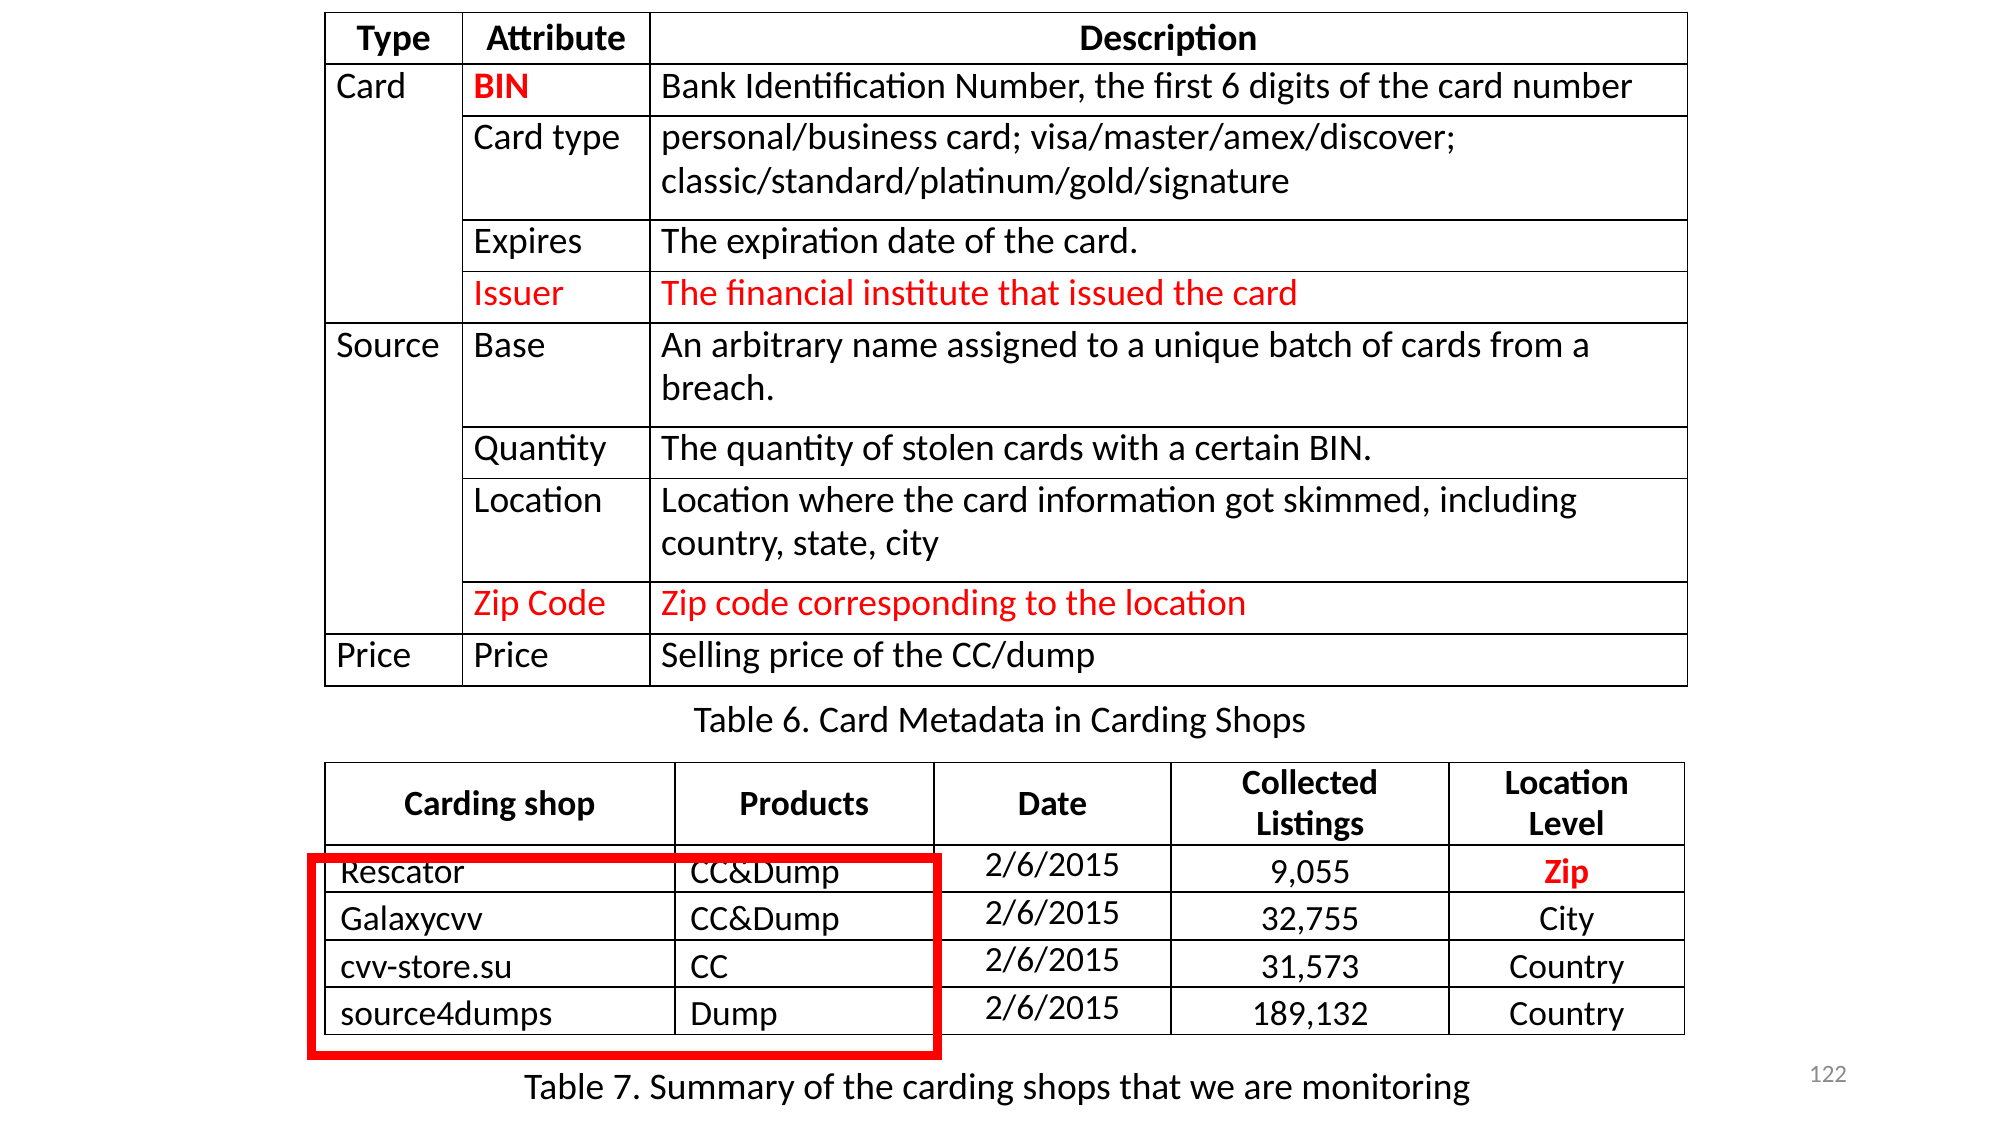

| Type | Attribute | Description |
| --- | --- | --- |
| Card | BIN | Bank Identification Number, the first 6 digits of the card number |
|  | Card type | personal/business card; visa/master/amex/discover; classic/standard/platinum/gold/signature |
|  | Expires | The expiration date of the card. |
|  | Issuer | The financial institute that issued the card |
| Source | Base | An arbitrary name assigned to a unique batch of cards from a breach. |
|  | Quantity | The quantity of stolen cards with a certain BIN. |
|  | Location | Location where the card information got skimmed, including country, state, city |
|  | Zip Code | Zip code corresponding to the location |
| Price | Price | Selling price of the CC/dump |
Table 6. Card Metadata in Carding Shops
| Carding shop | Products | Date | Collected Listings | Location Level |
| --- | --- | --- | --- | --- |
| Rescator | CC&Dump | 2/6/2015 | 9,055 | Zip |
| Galaxycvv | CC&Dump | 2/6/2015 | 32,755 | City |
| cvv-store.su | CC | 2/6/2015 | 31,573 | Country |
| source4dumps | Dump | 2/6/2015 | 189,132 | Country |

122
Table 7. Summary of the carding shops that we are monitoring